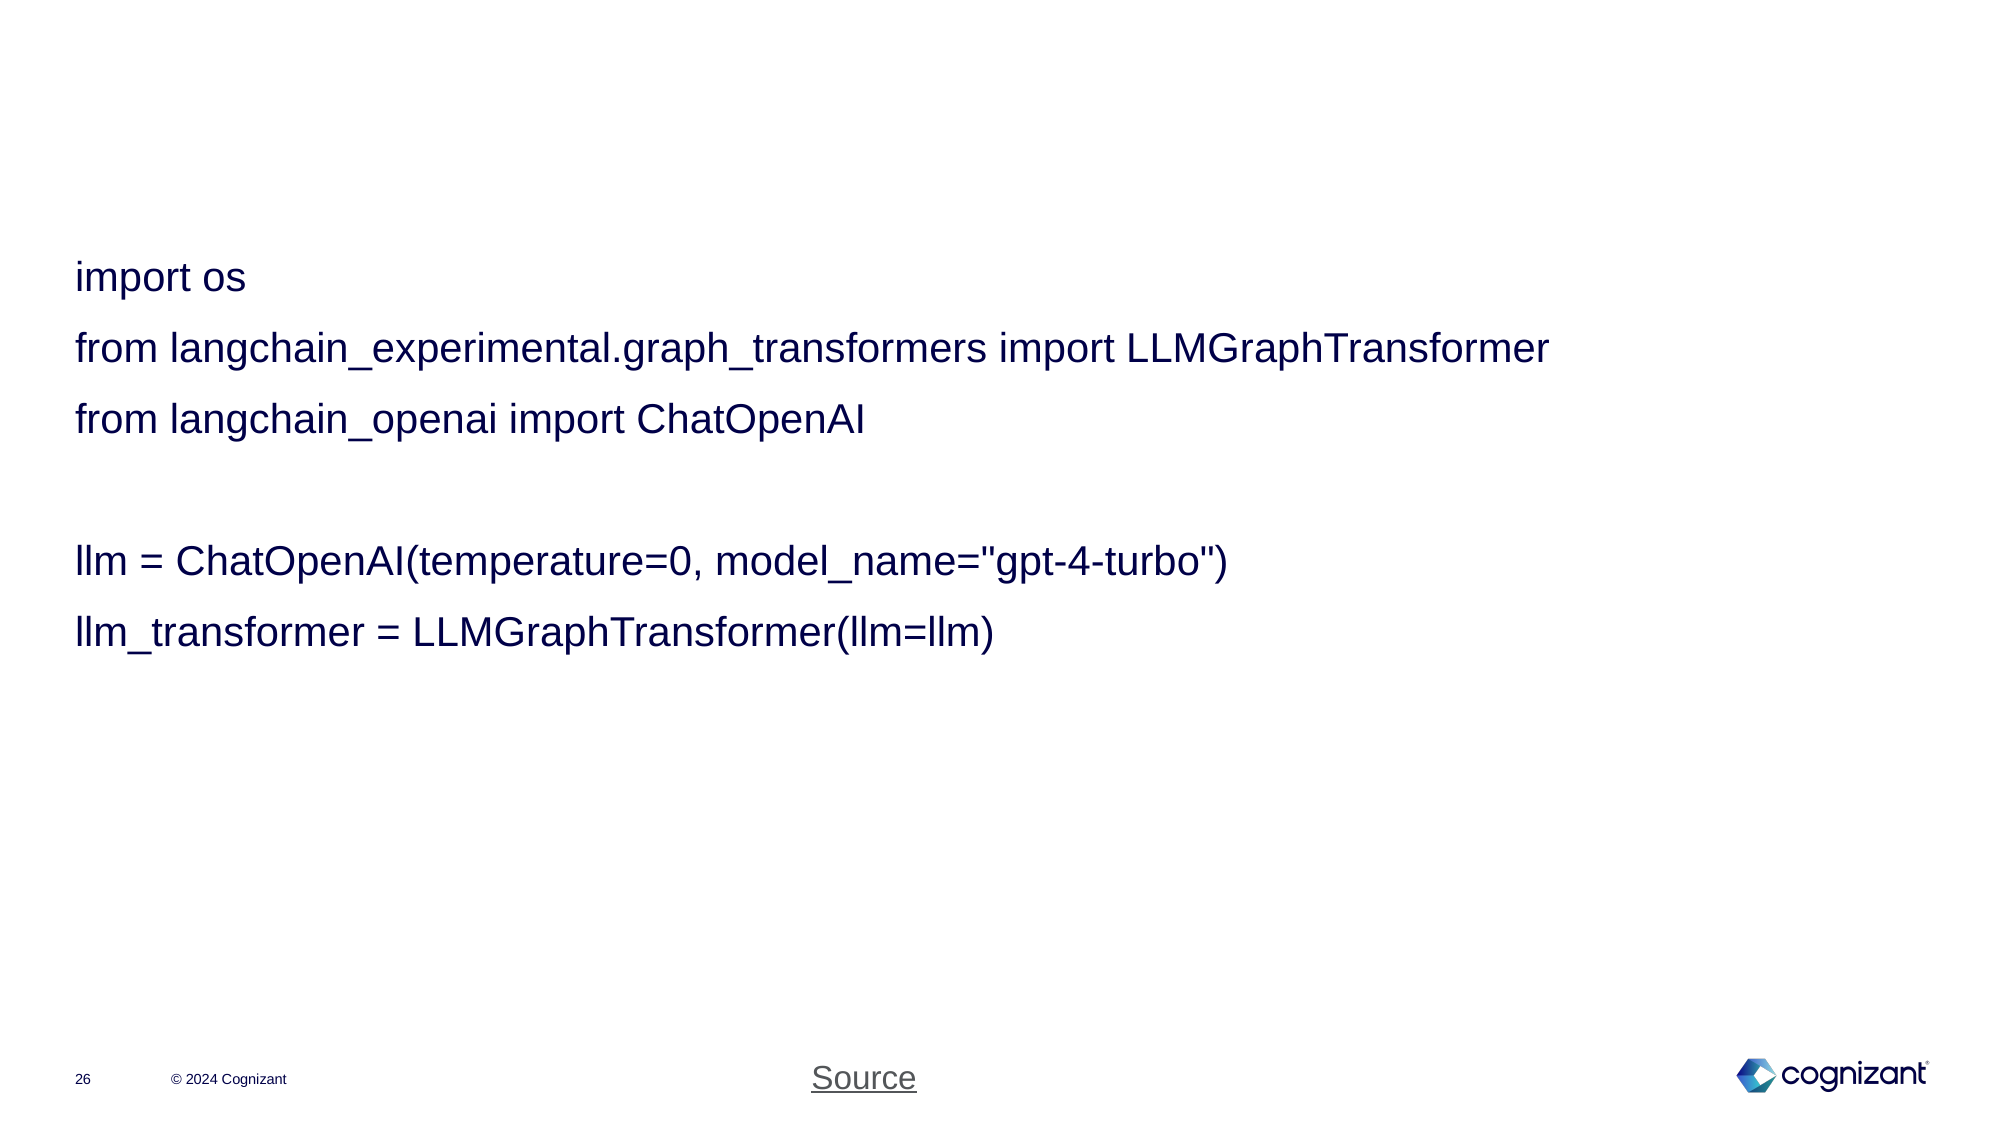

#
import os
from langchain_experimental.graph_transformers import LLMGraphTransformer
from langchain_openai import ChatOpenAI

llm = ChatOpenAI(temperature=0, model_name="gpt-4-turbo")
llm_transformer = LLMGraphTransformer(llm=llm)
© 2024 Cognizant
Source
26